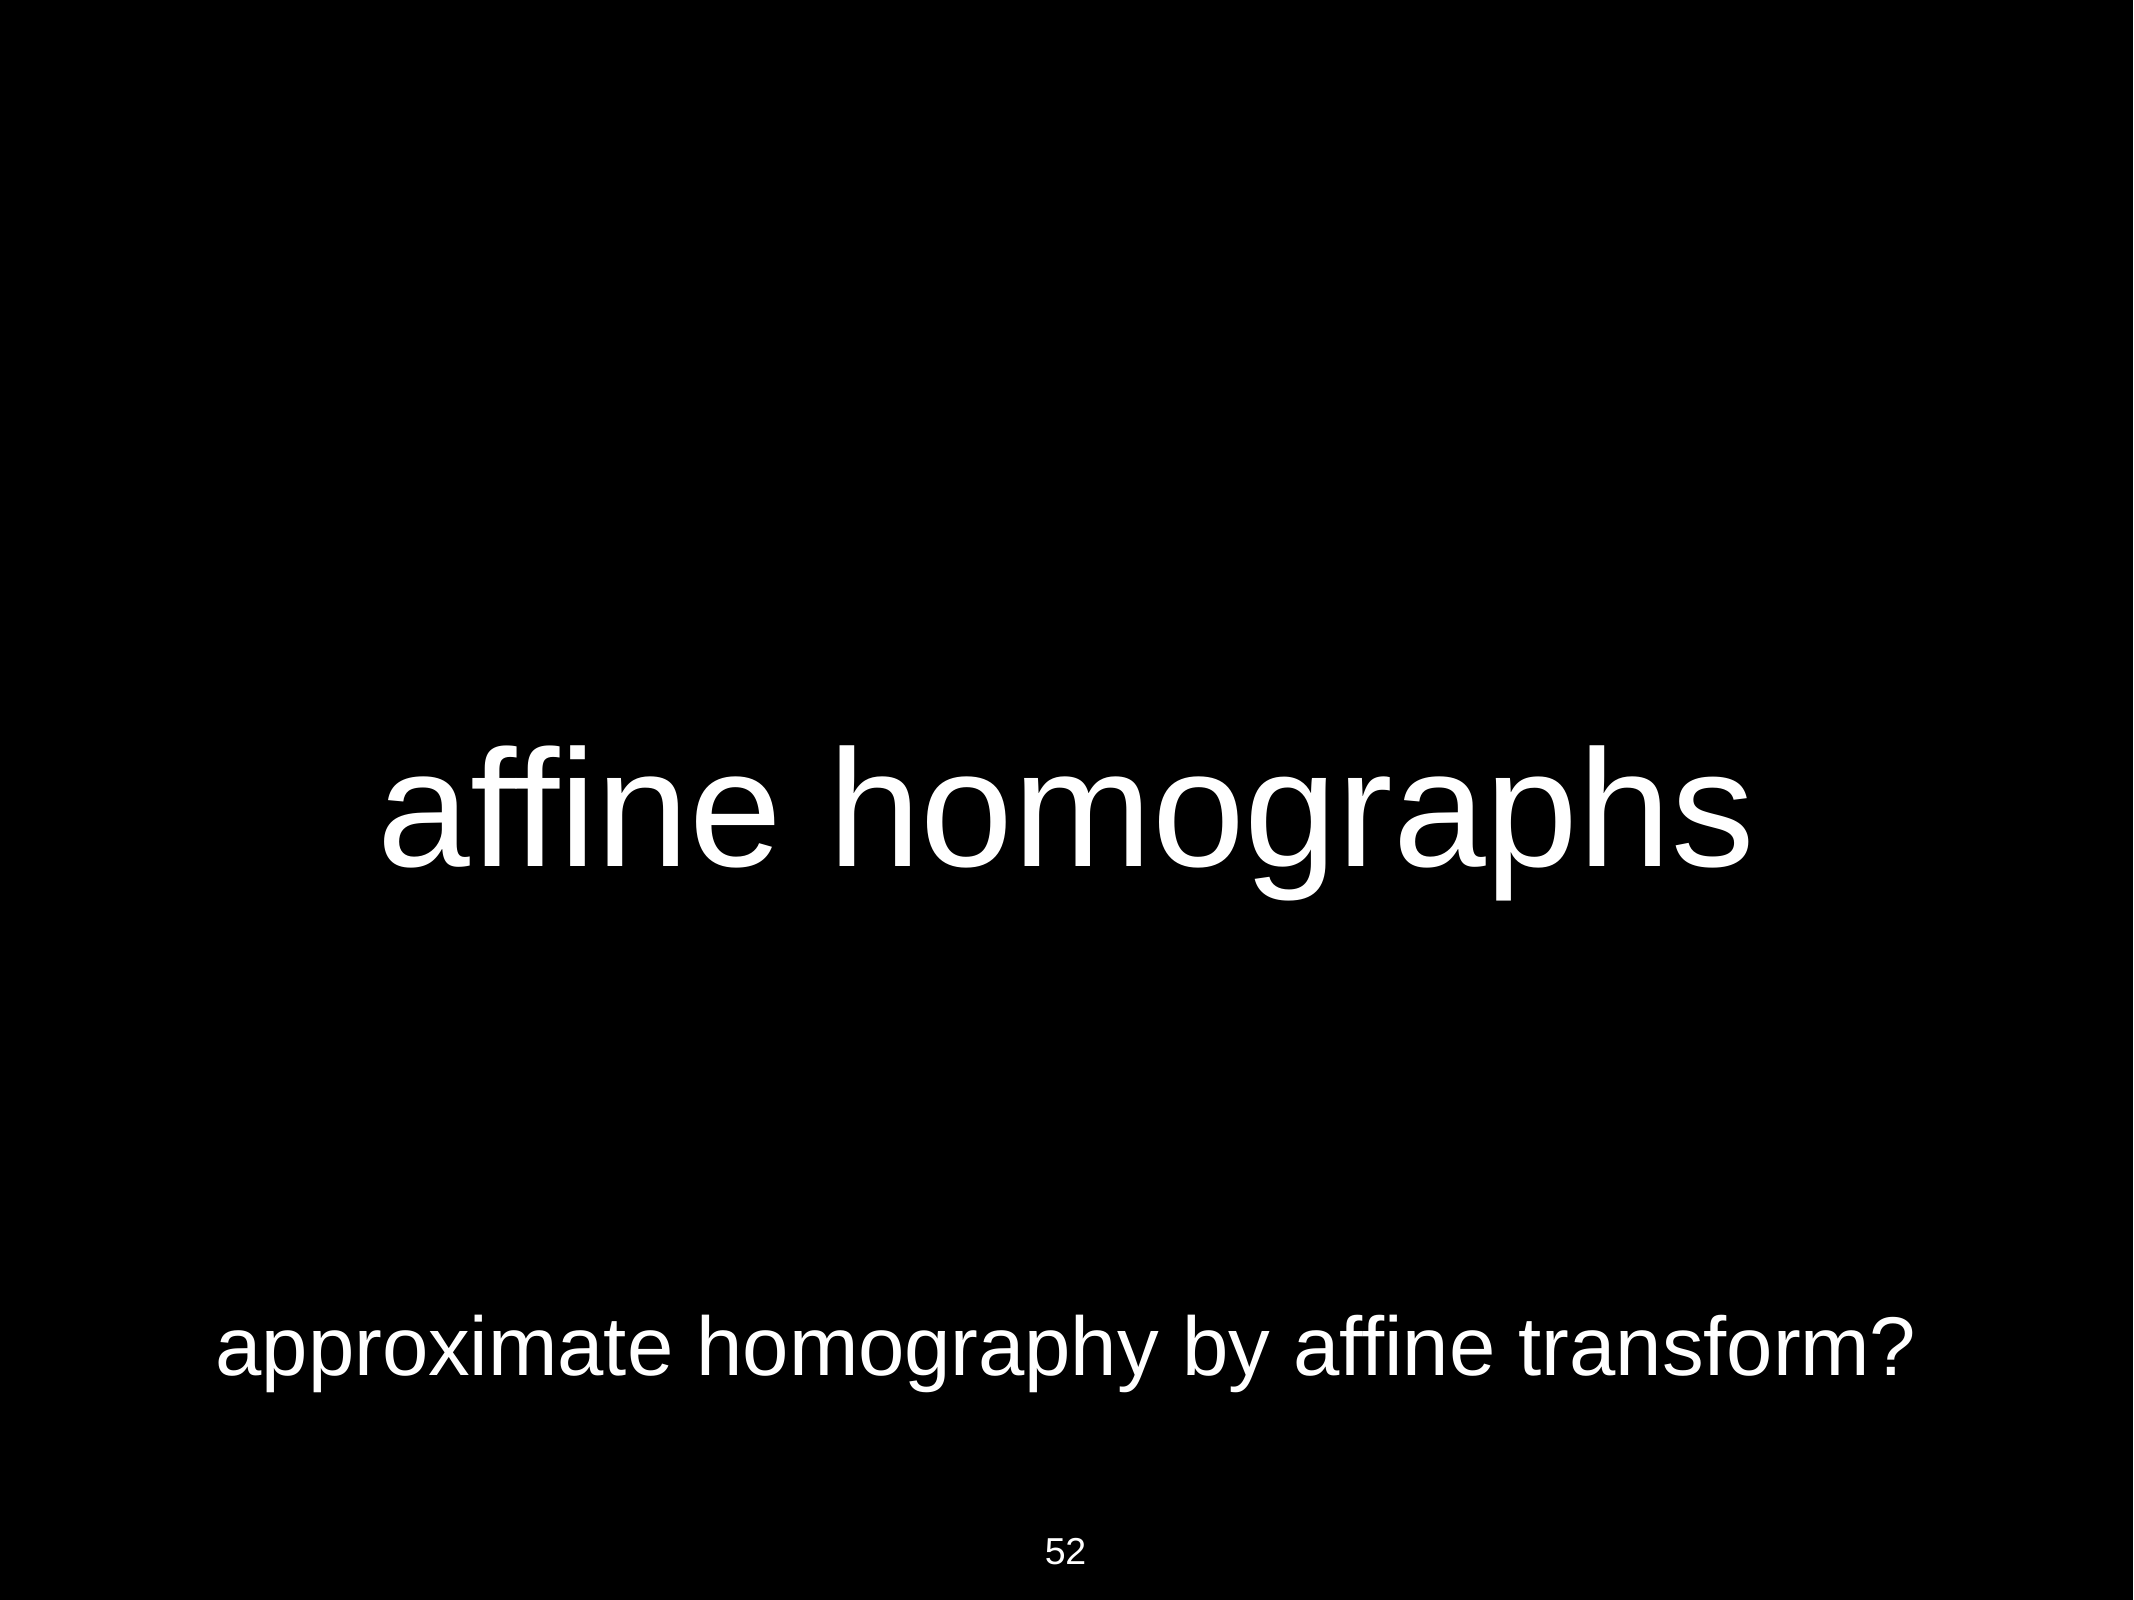

52
# affine homographs
approximate homography by affine transform?